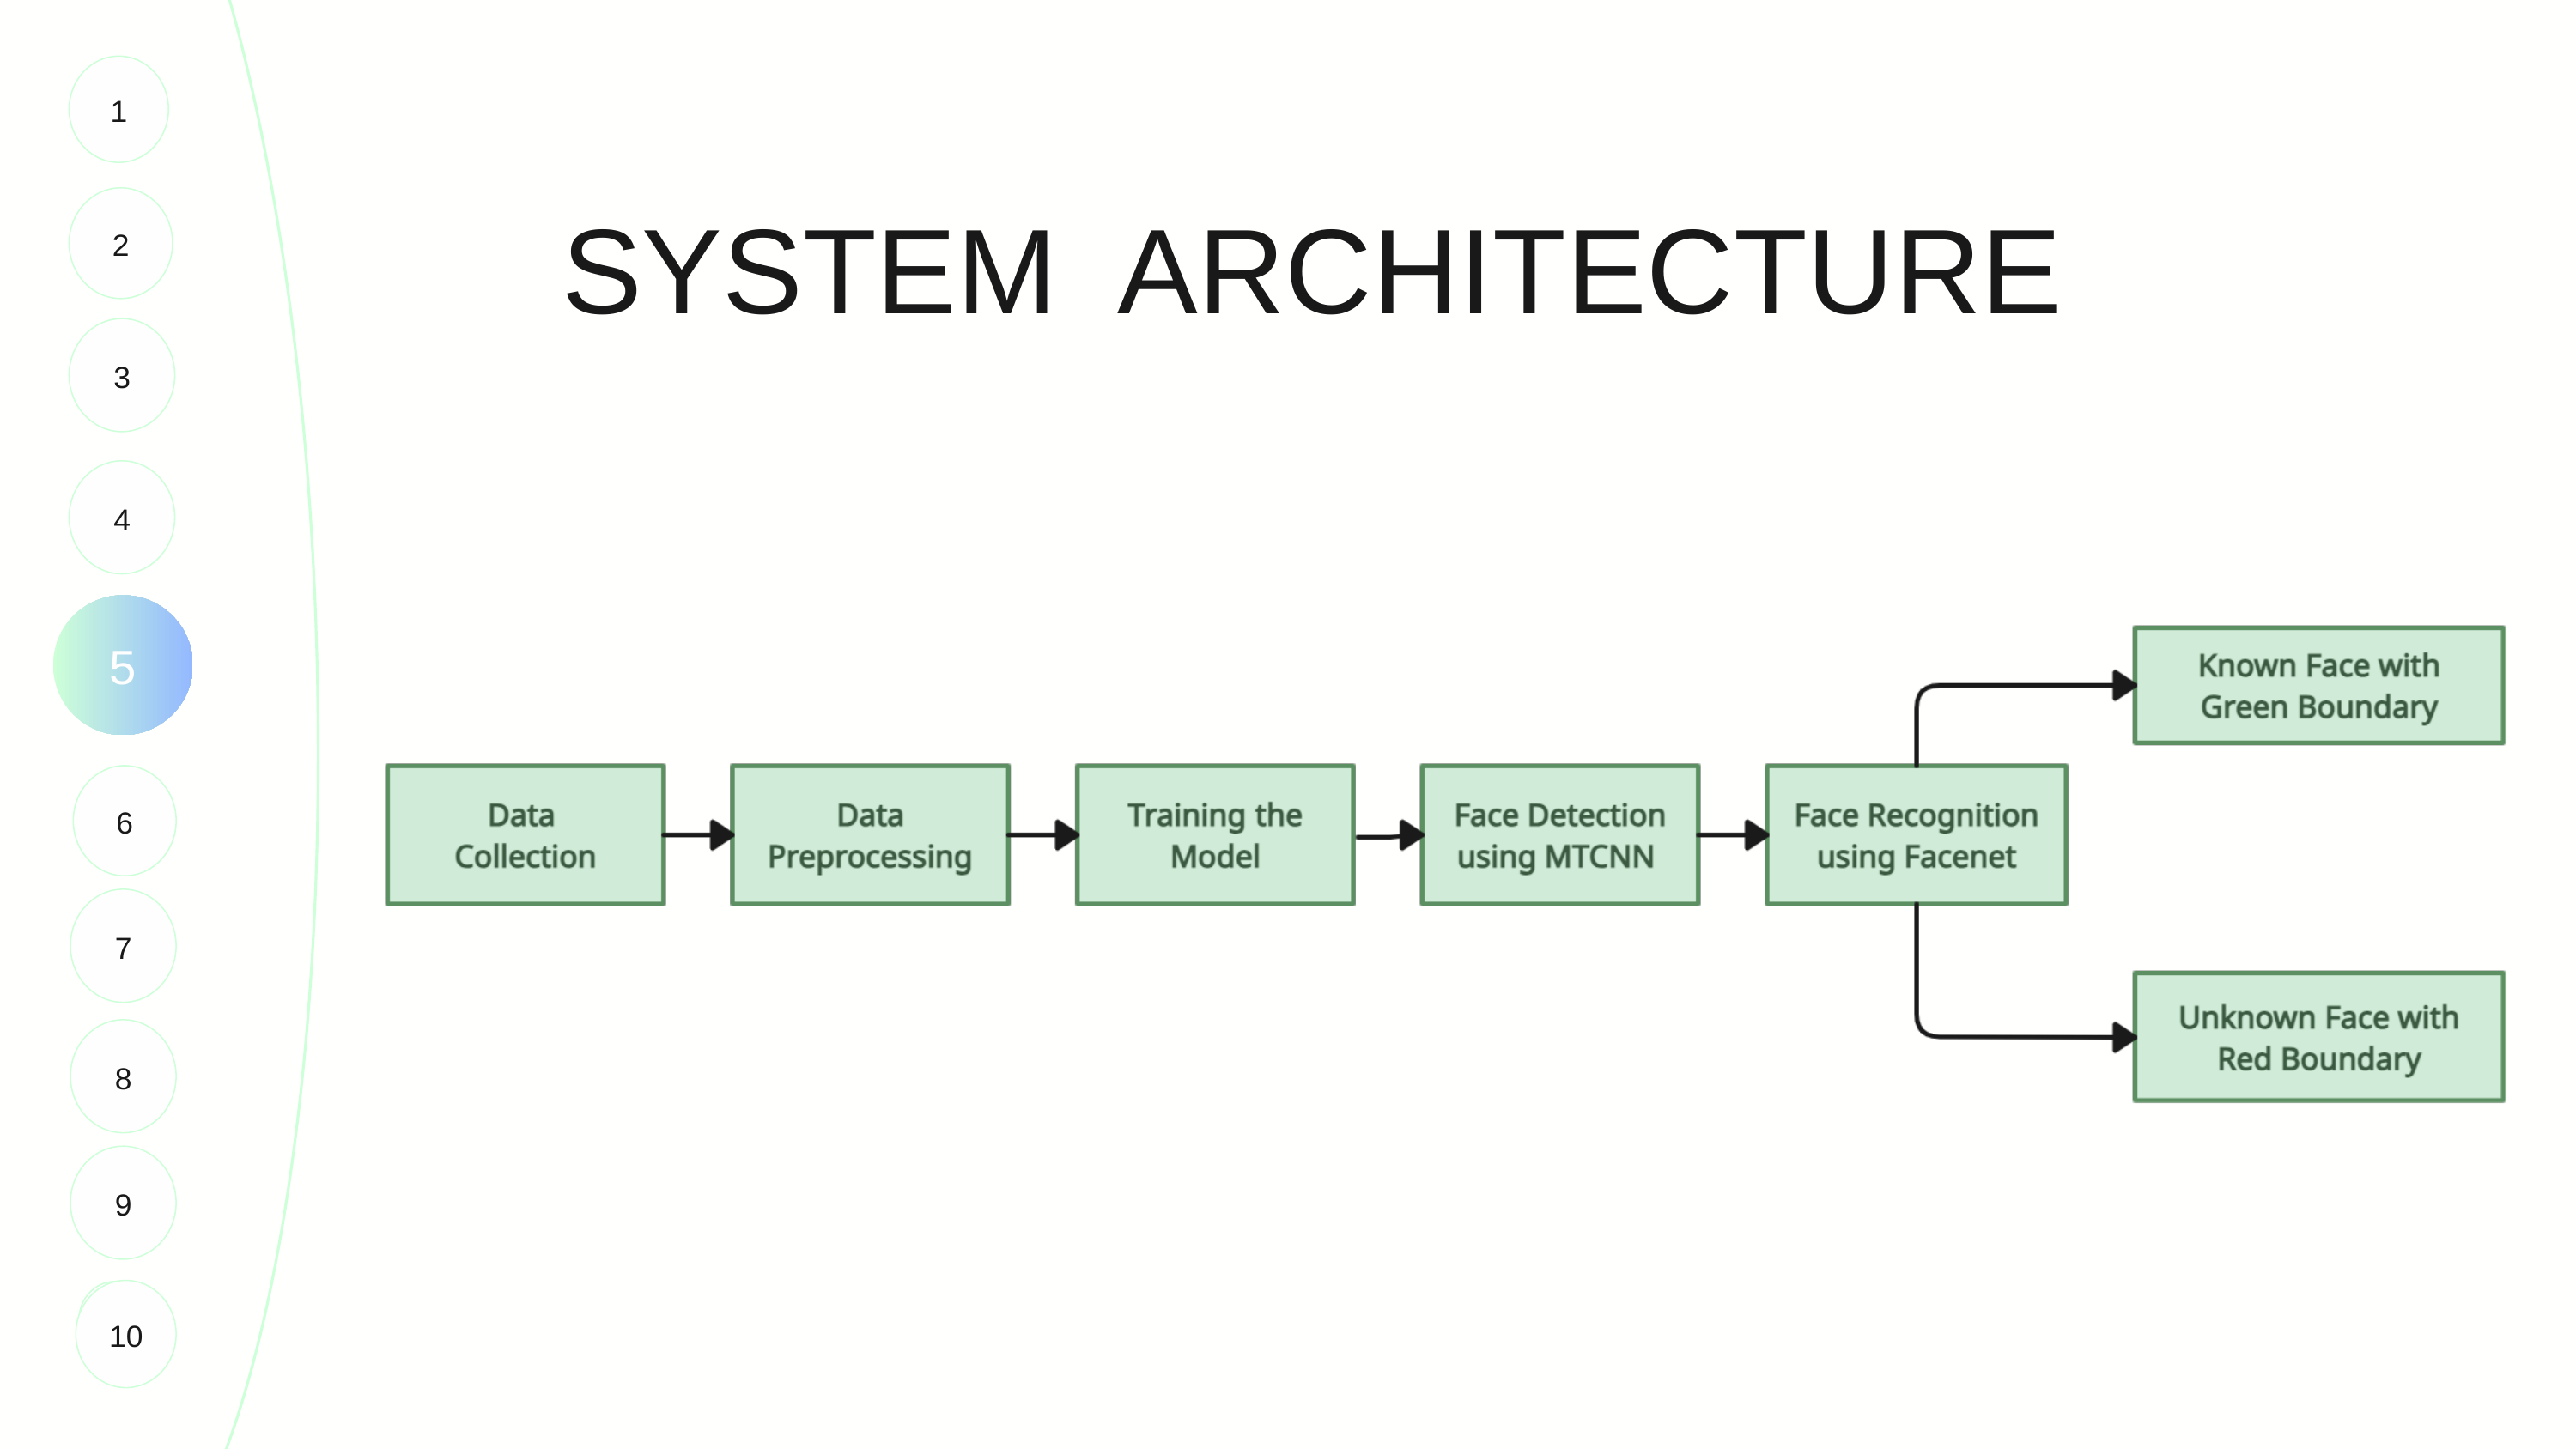

1
SYSTEM  ARCHITECTURE

2

3

4

5

6

7

8

9

10

13